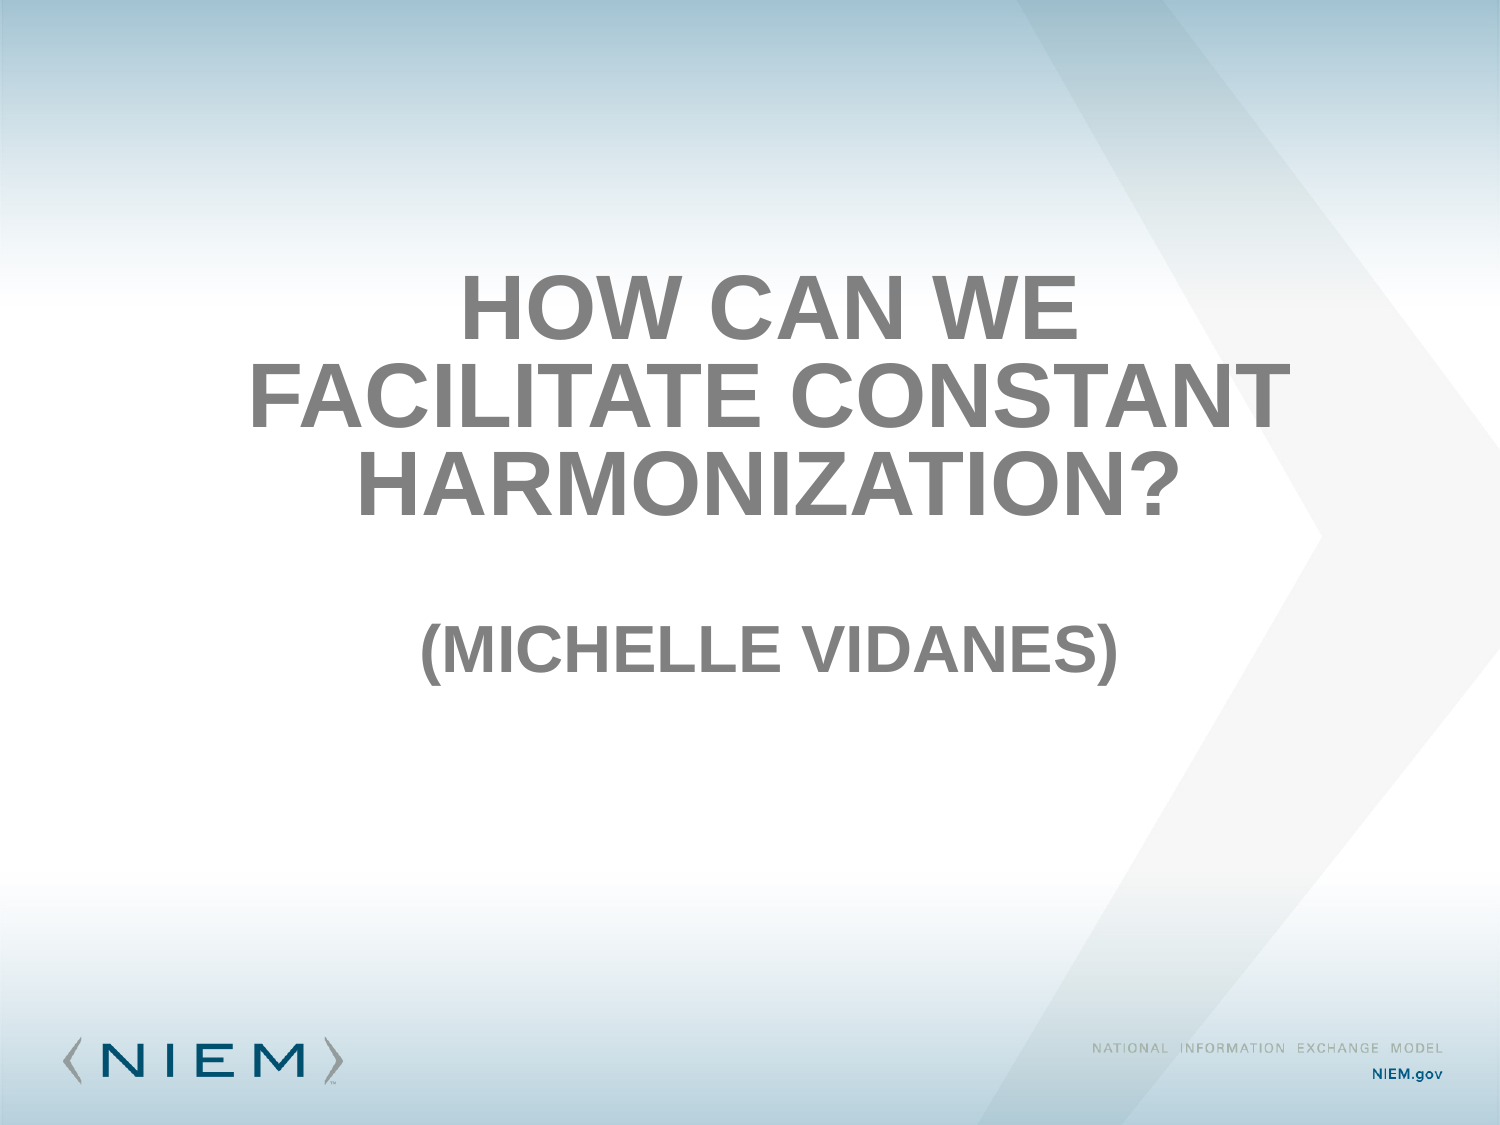

# How can we facilitate constant harmonization? (Michelle Vidanes)